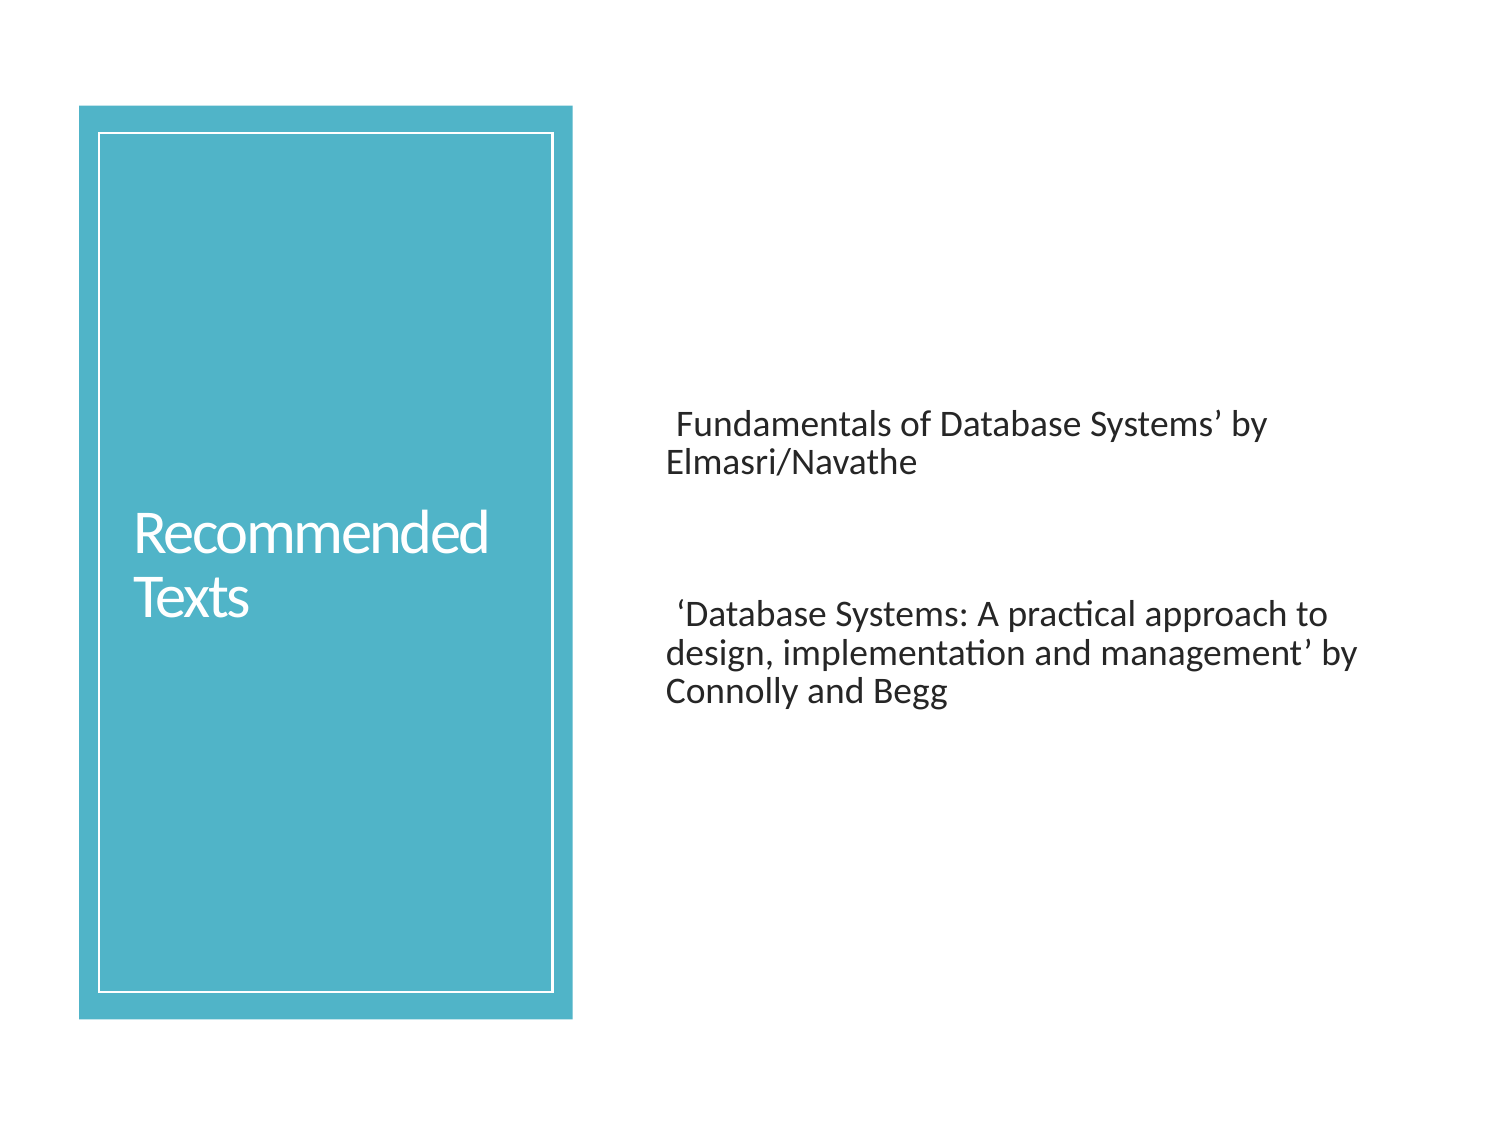

# Recommended Texts
Fundamentals of Database Systems’ by Elmasri/Navathe

‘Database Systems: A practical approach to design, implementation and management’ by Connolly and Begg